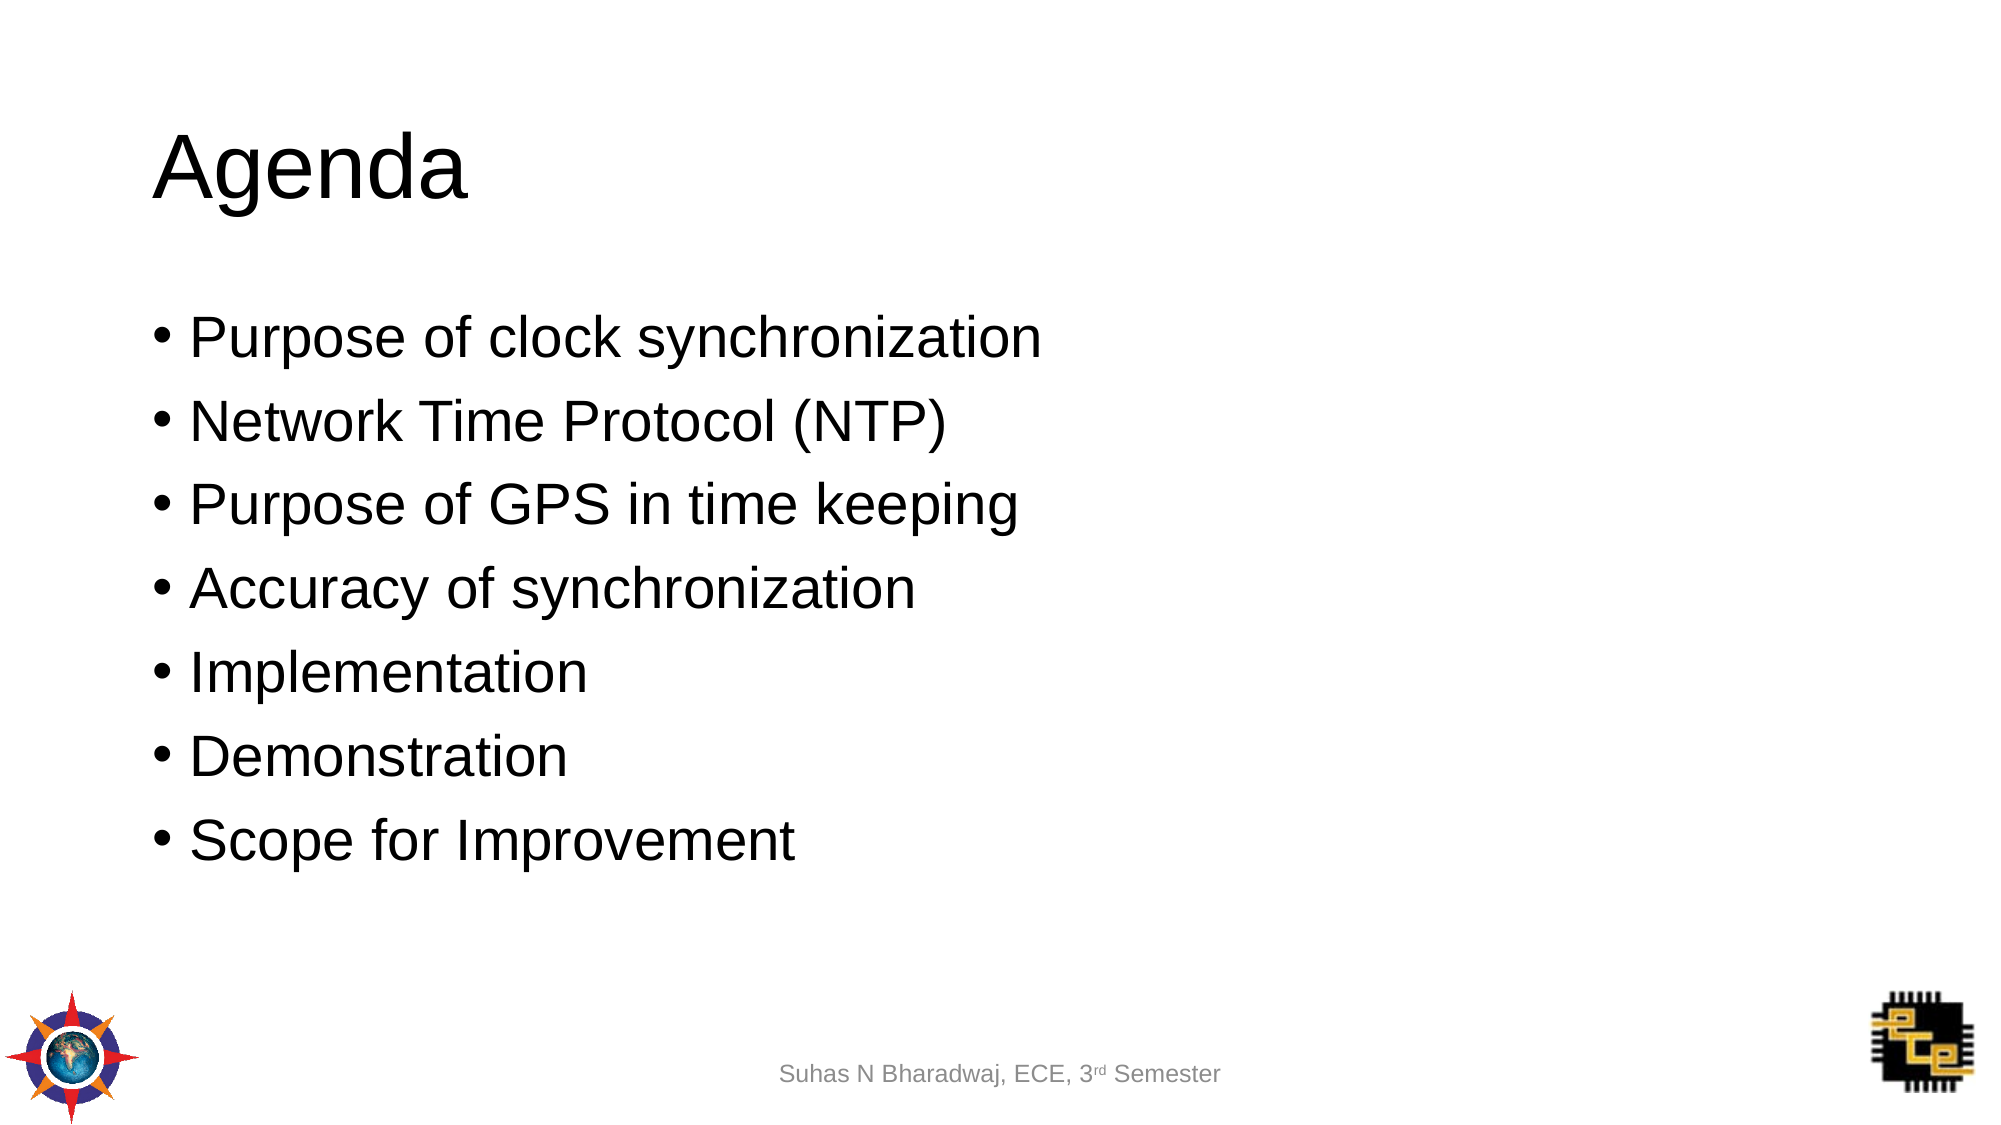

# Agenda
Purpose of clock synchronization
Network Time Protocol (NTP)
Purpose of GPS in time keeping
Accuracy of synchronization
Implementation
Demonstration
Scope for Improvement

Suhas N Bharadwaj, ECE, 3rd Semester
2